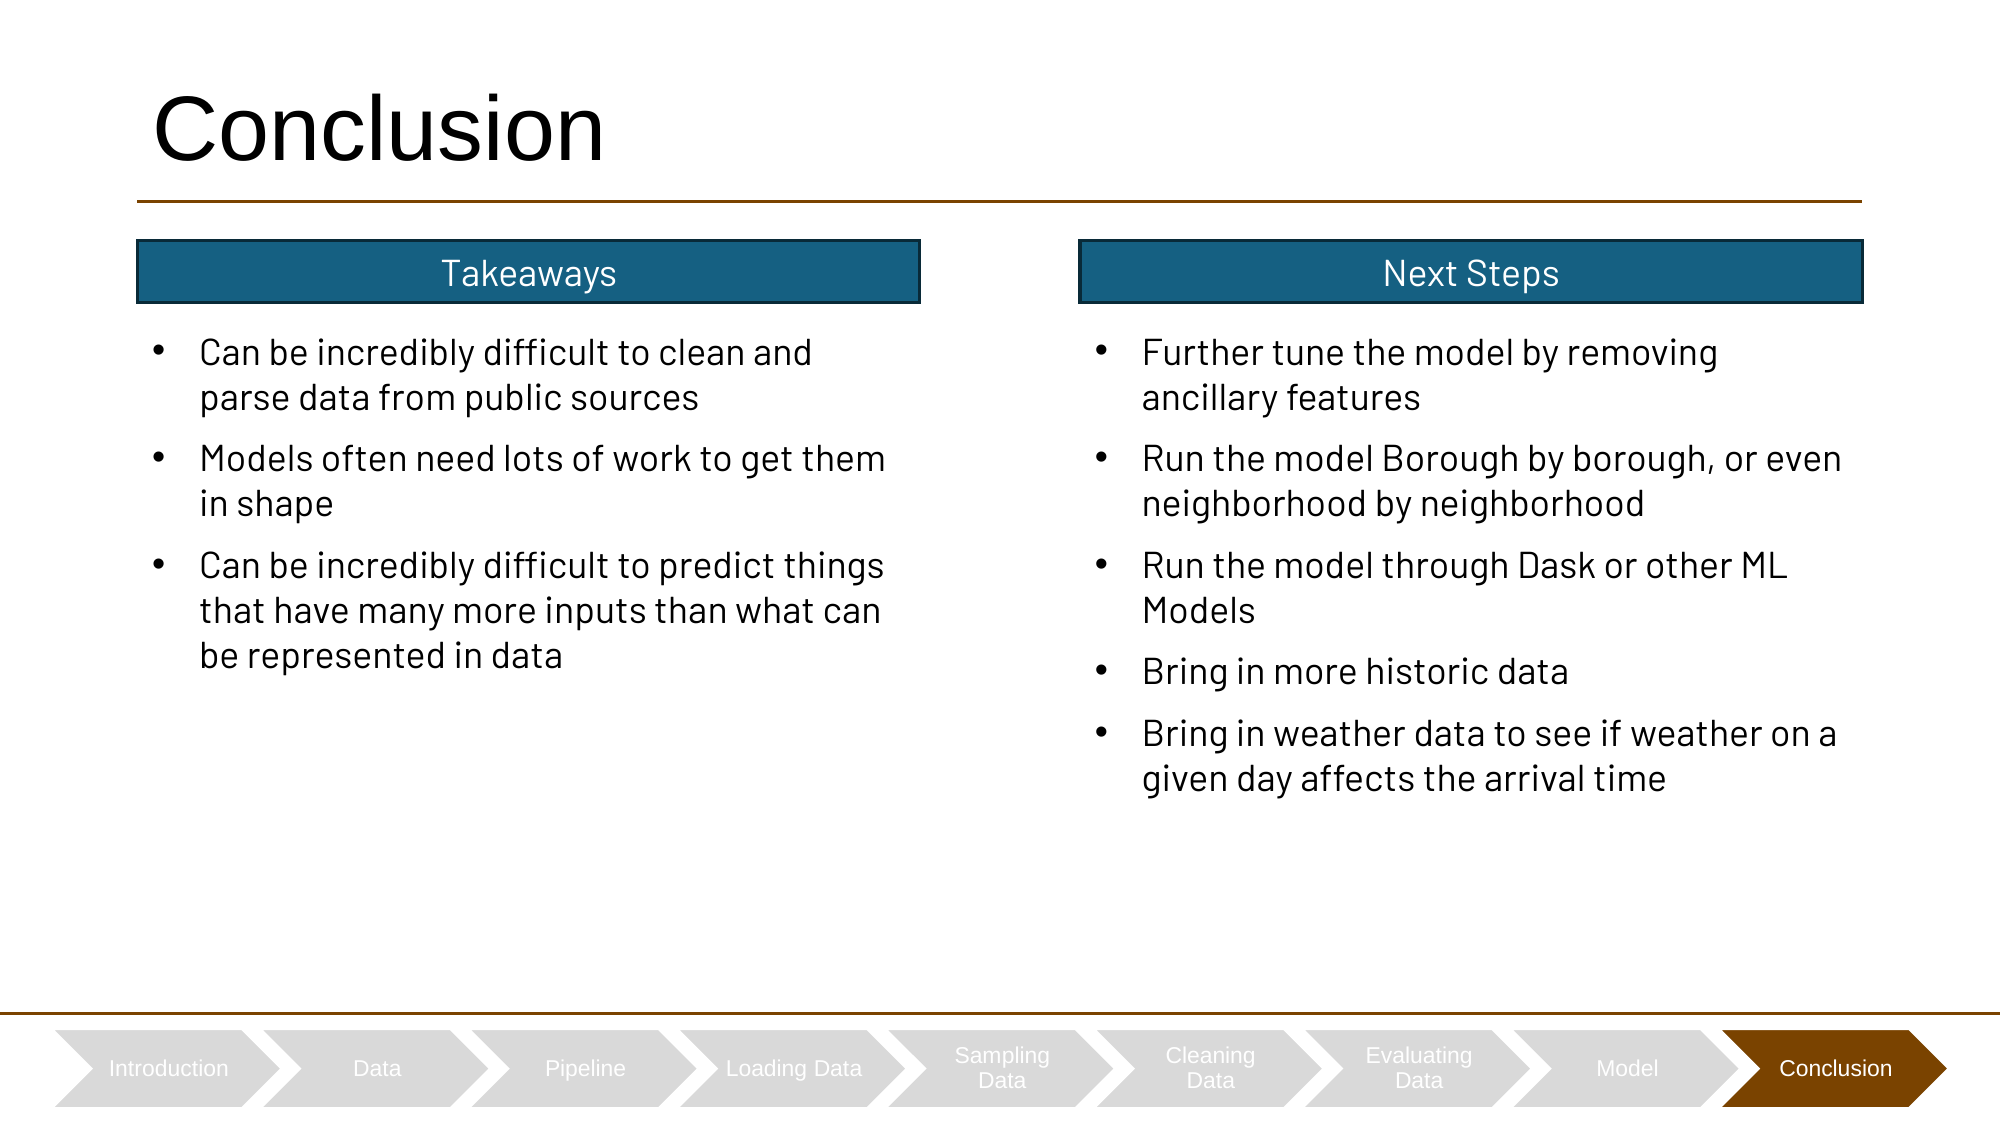

# Conclusion
Takeaways
Next Steps
Can be incredibly difficult to clean and parse data from public sources
Models often need lots of work to get them in shape
Can be incredibly difficult to predict things that have many more inputs than what can be represented in data
Further tune the model by removing ancillary features
Run the model Borough by borough, or even neighborhood by neighborhood
Run the model through Dask or other ML Models
Bring in more historic data
Bring in weather data to see if weather on a given day affects the arrival time
Introduction
Data
Pipeline
Loading Data
Sampling Data
Cleaning Data
Evaluating Data
Model
Conclusion